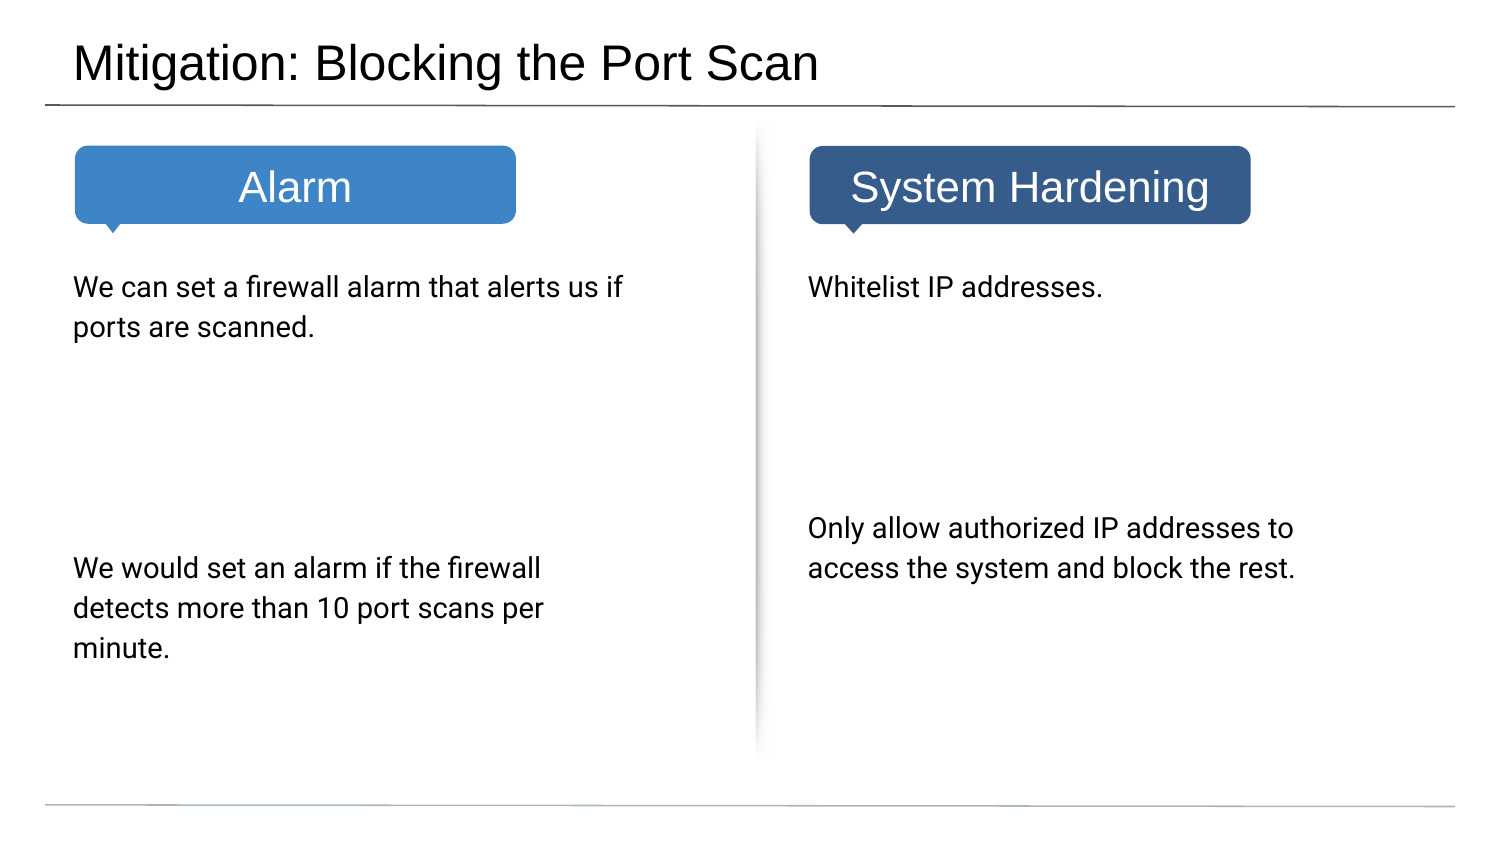

# Mitigation: Blocking the Port Scan
We can set a firewall alarm that alerts us if ports are scanned.

We would set an alarm if the firewall detects more than 10 port scans per minute.
Whitelist IP addresses.

Only allow authorized IP addresses to access the system and block the rest.